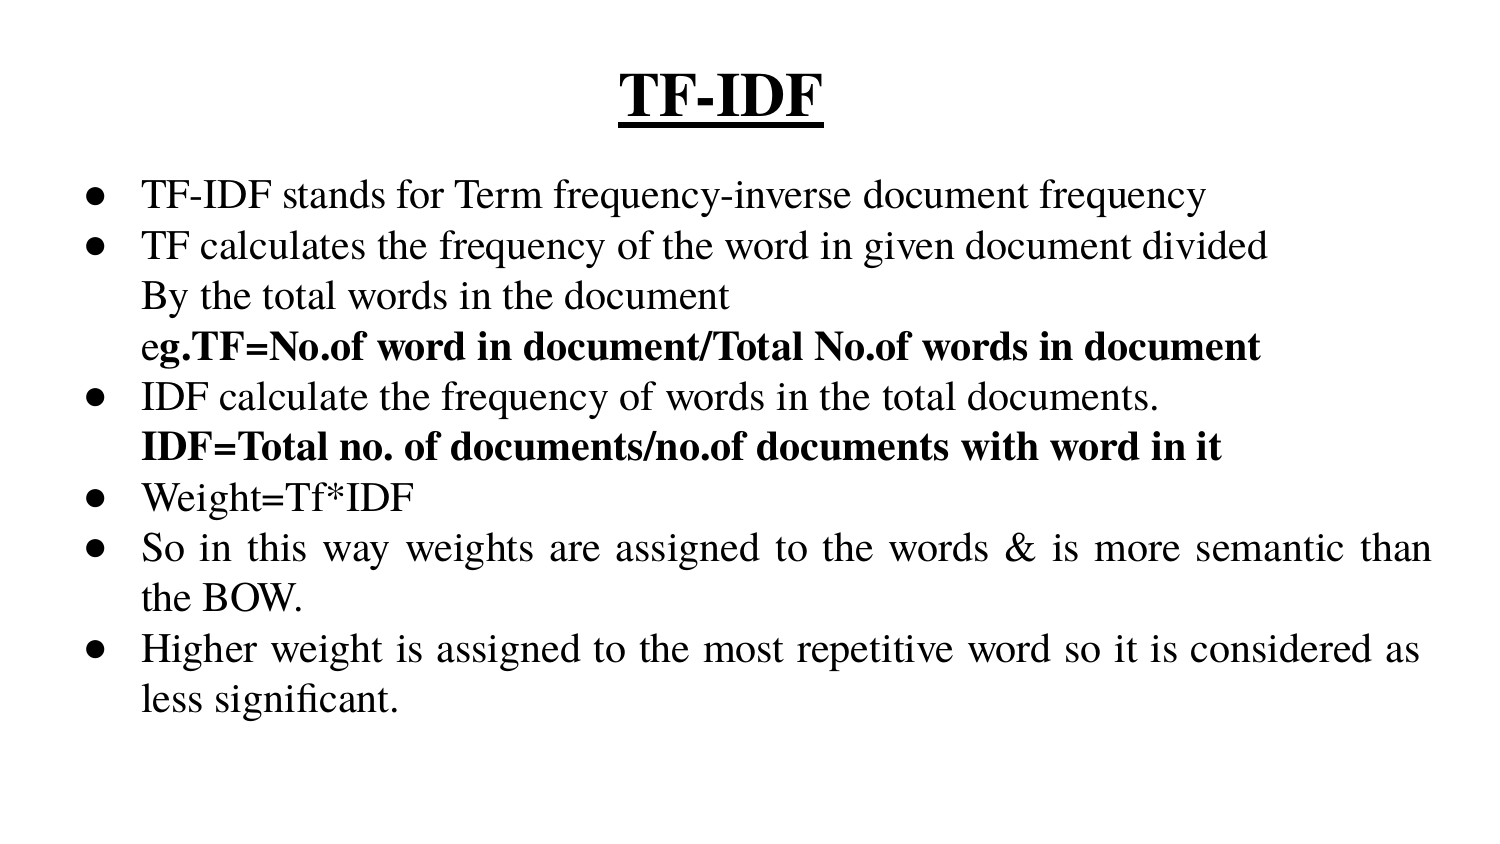

TF-IDF
# TF-IDF stands for Term frequency-inverse document frequency
TF calculates the frequency of the word in given document divided
By the total words in the document
eg.TF=No.of word in document/Total No.of words in document
IDF calculate the frequency of words in the total documents.
IDF=Total no. of documents/no.of documents with word in it
Weight=Tf*IDF
So in this way weights are assigned to the words & is more semantic than the BOW.
Higher weight is assigned to the most repetitive word so it is considered as  less significant.